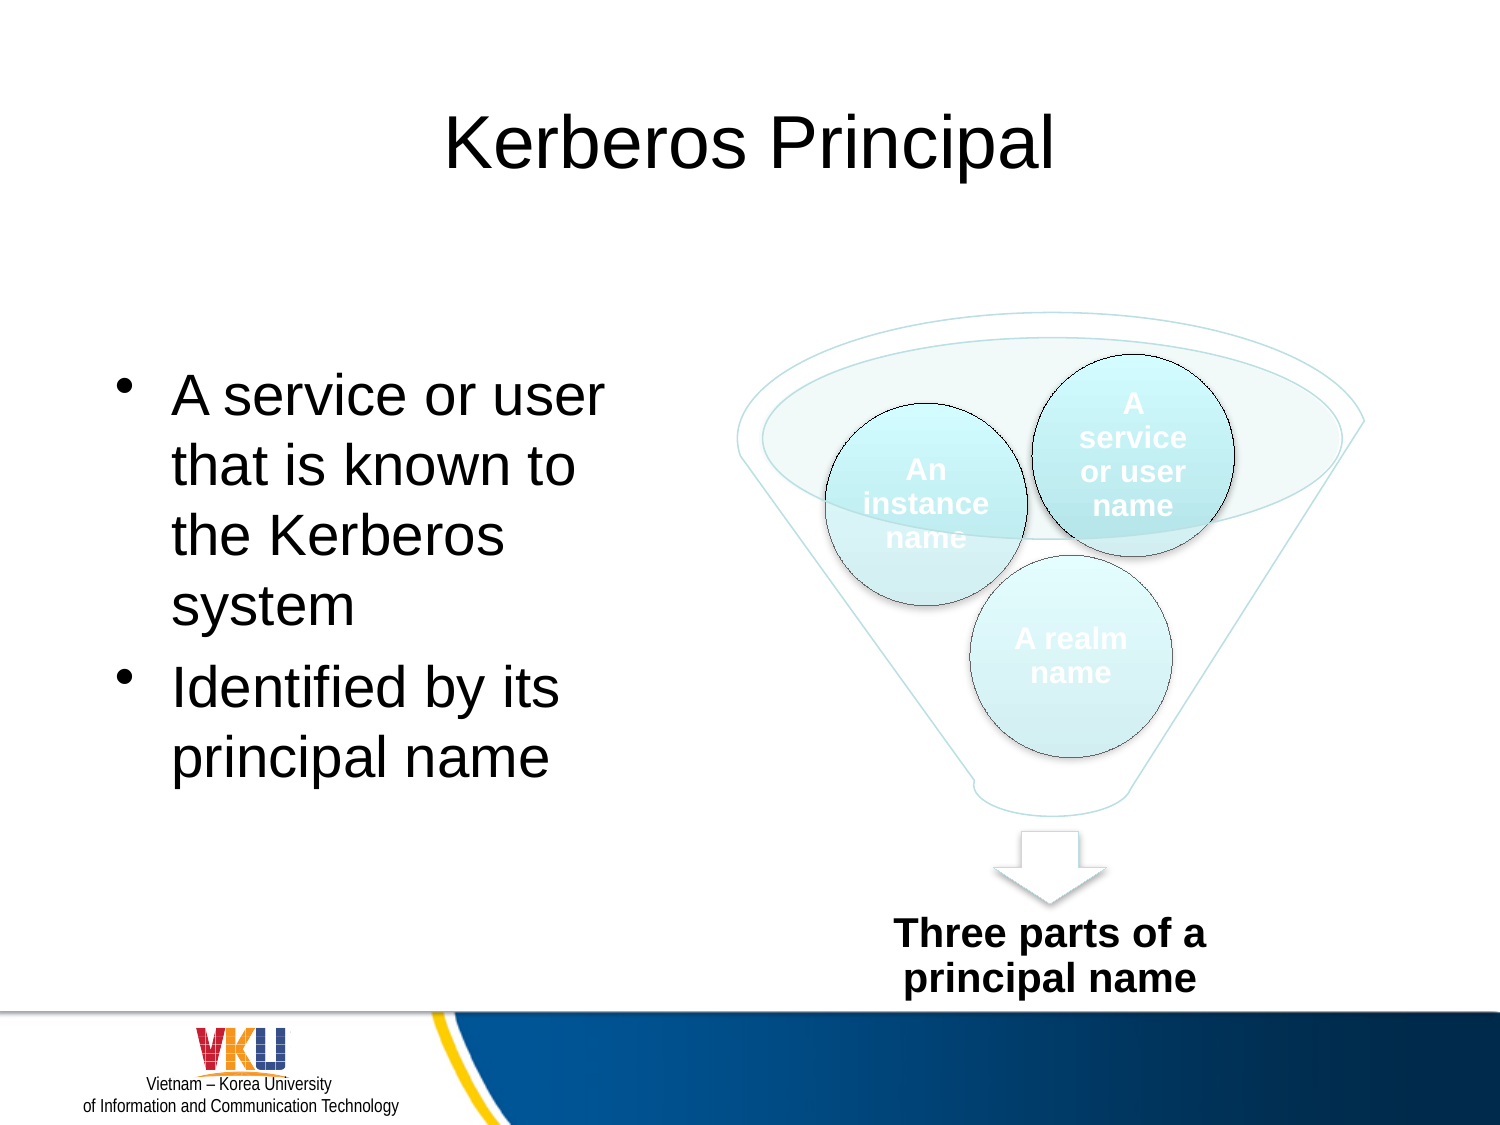

# Kerberos Principal
Three parts of a principal name
A realm name
An instance name
A service or user name
A service or user that is known to the Kerberos system
Identified by its principal name